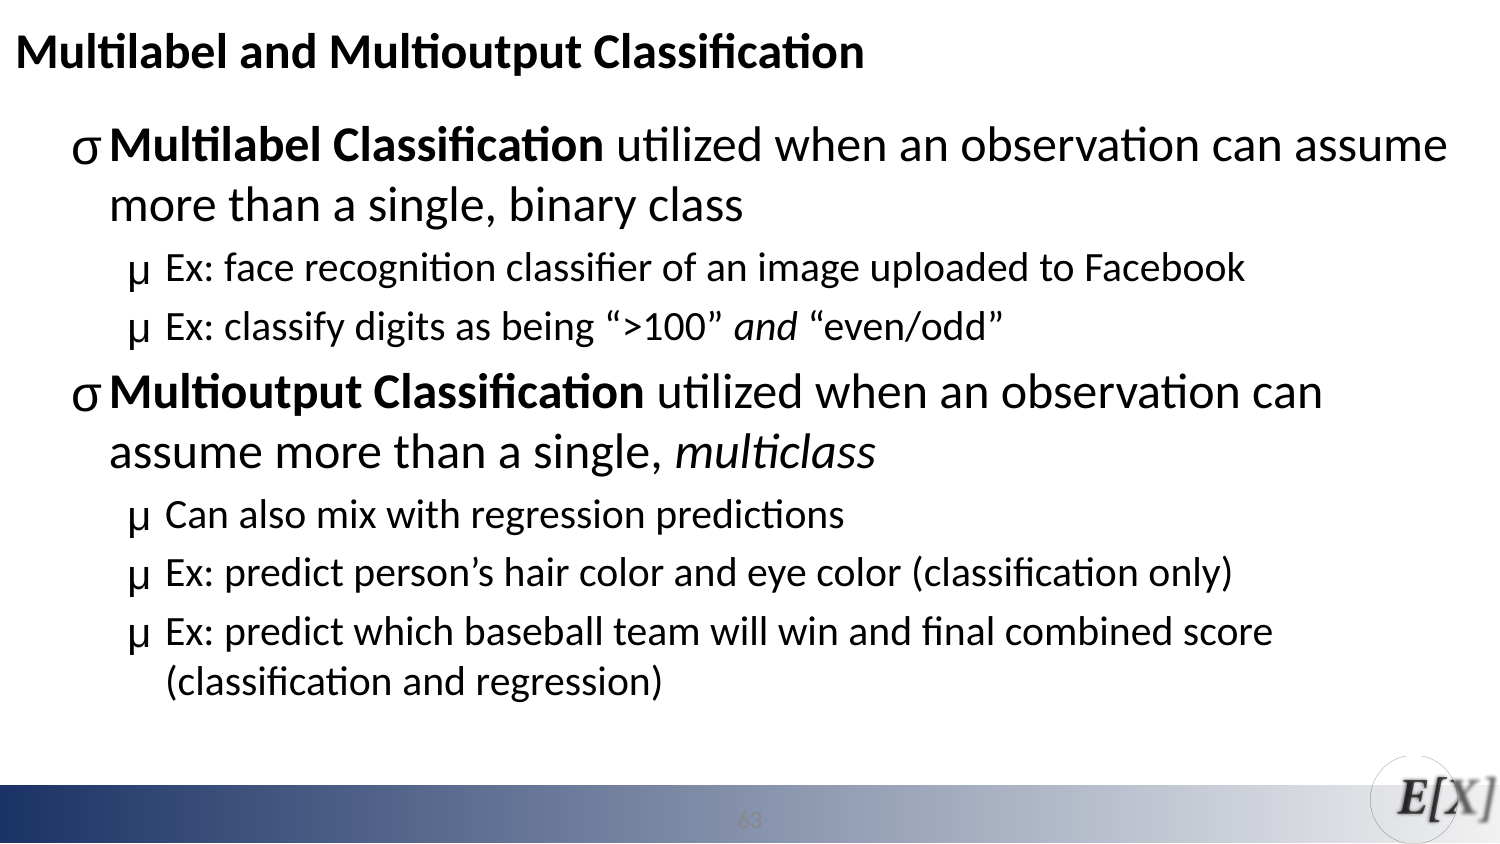

Multilabel and Multioutput Classification
Multilabel Classification utilized when an observation can assume more than a single, binary class
Ex: face recognition classifier of an image uploaded to Facebook
Ex: classify digits as being “>100” and “even/odd”
Multioutput Classification utilized when an observation can assume more than a single, multiclass
Can also mix with regression predictions
Ex: predict person’s hair color and eye color (classification only)
Ex: predict which baseball team will win and final combined score (classification and regression)

63